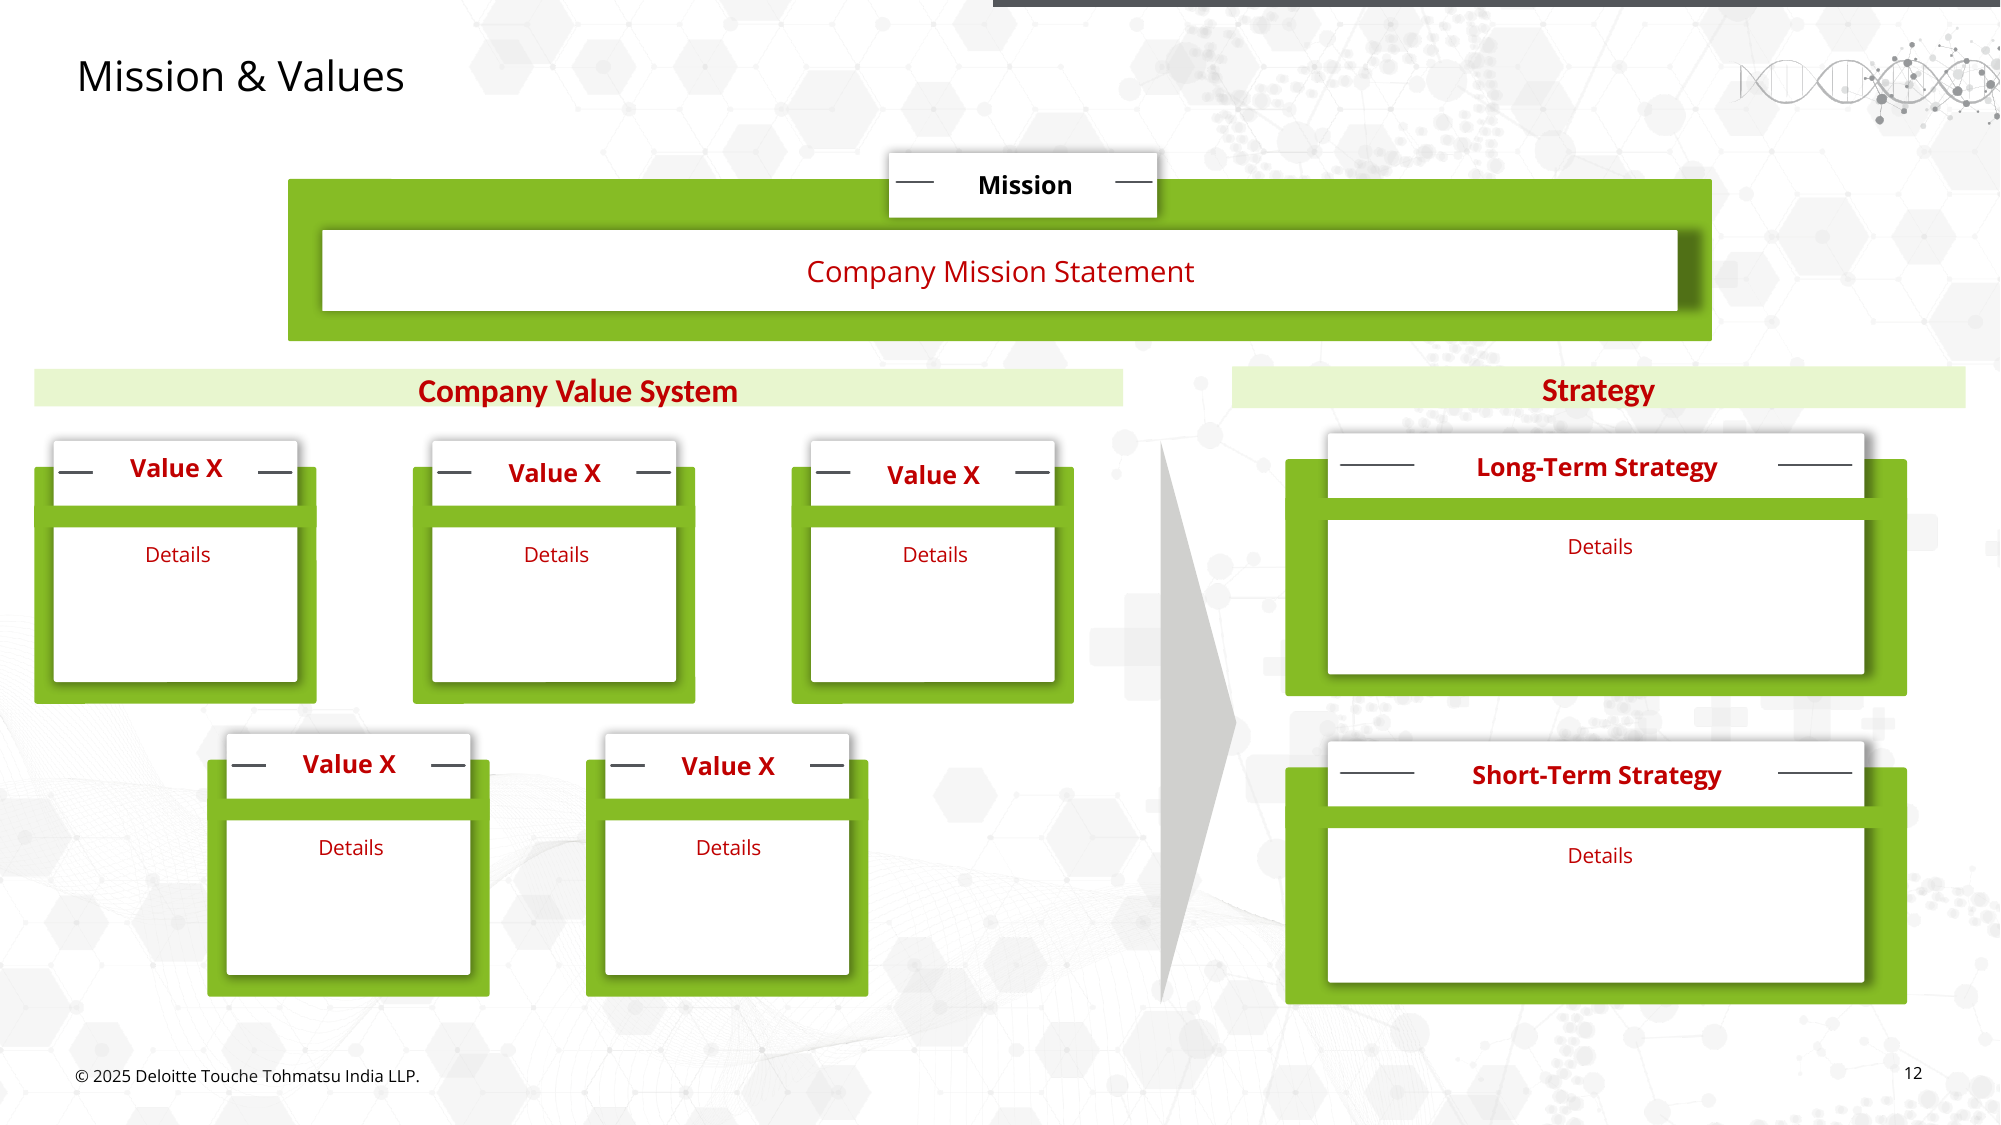

# Mission & Values

Mission

Company Mission Statement
Strategy
Company Value System

Long-Term Strategy

Details

Value X

Details

Value X

Details

Value X

Details

Value X

Details

Value X

Details

Short-Term Strategy

Details